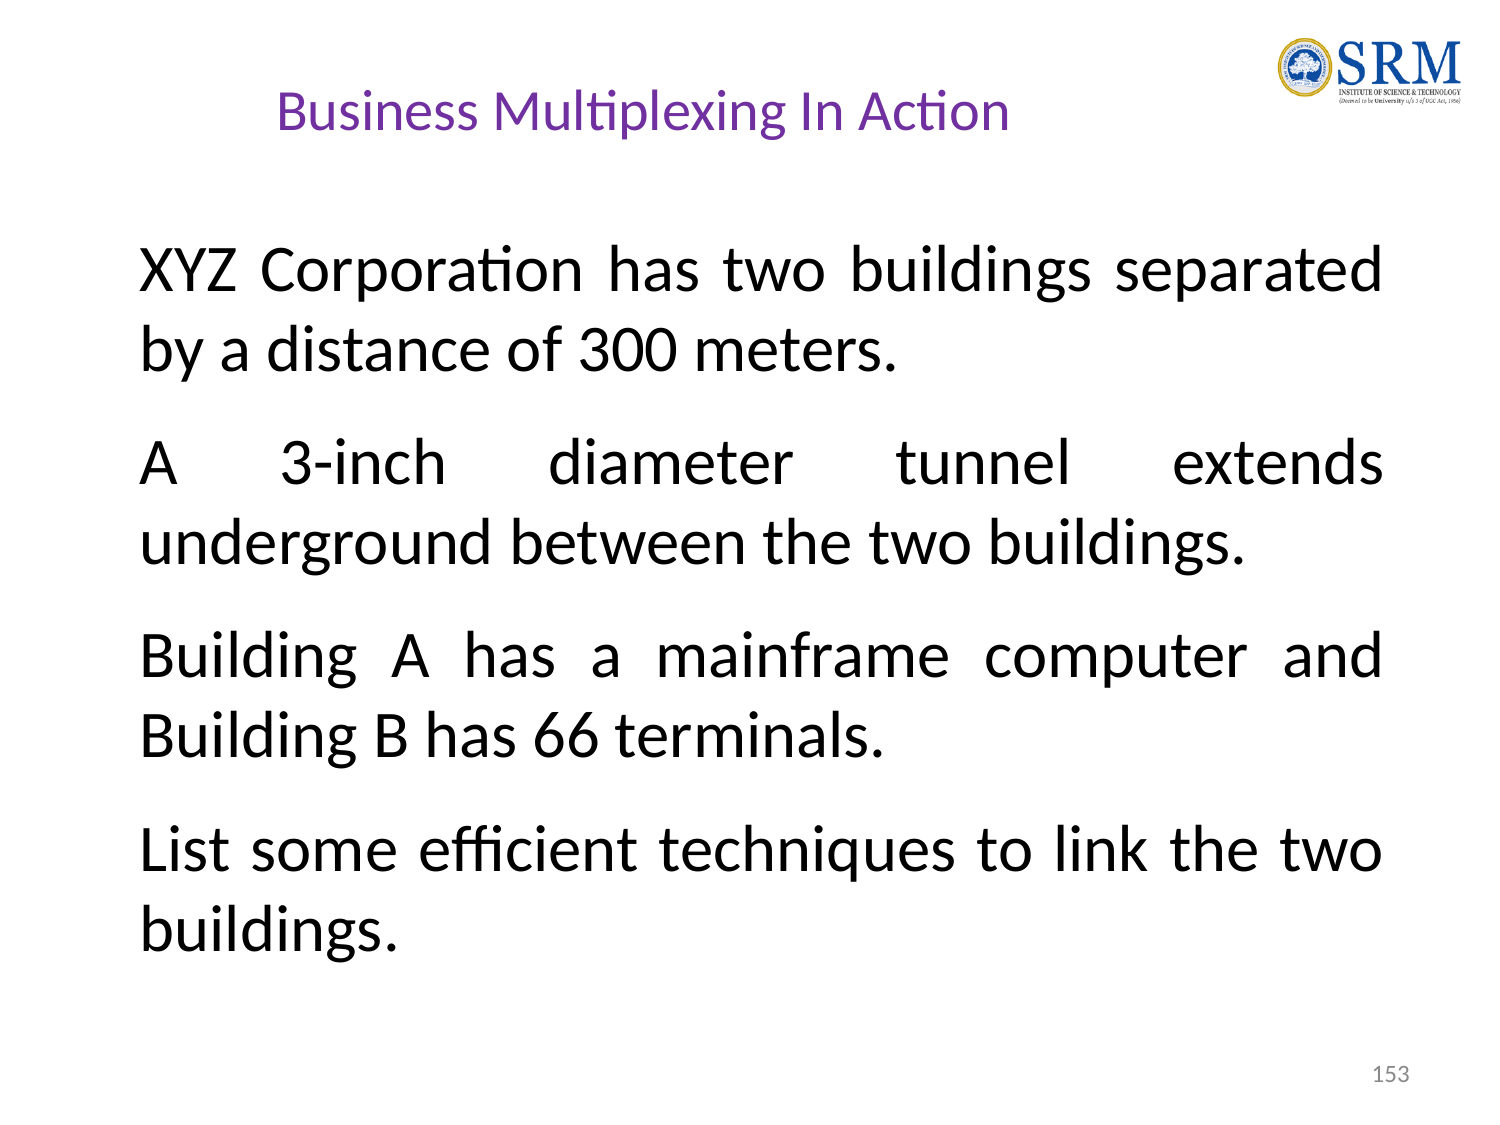

Business Multiplexing In Action
XYZ Corporation has two buildings separated by a distance of 300 meters.
A 3-inch diameter tunnel extends underground between the two buildings.
Building A has a mainframe computer and Building B has 66 terminals.
List some efficient techniques to link the two buildings.

153